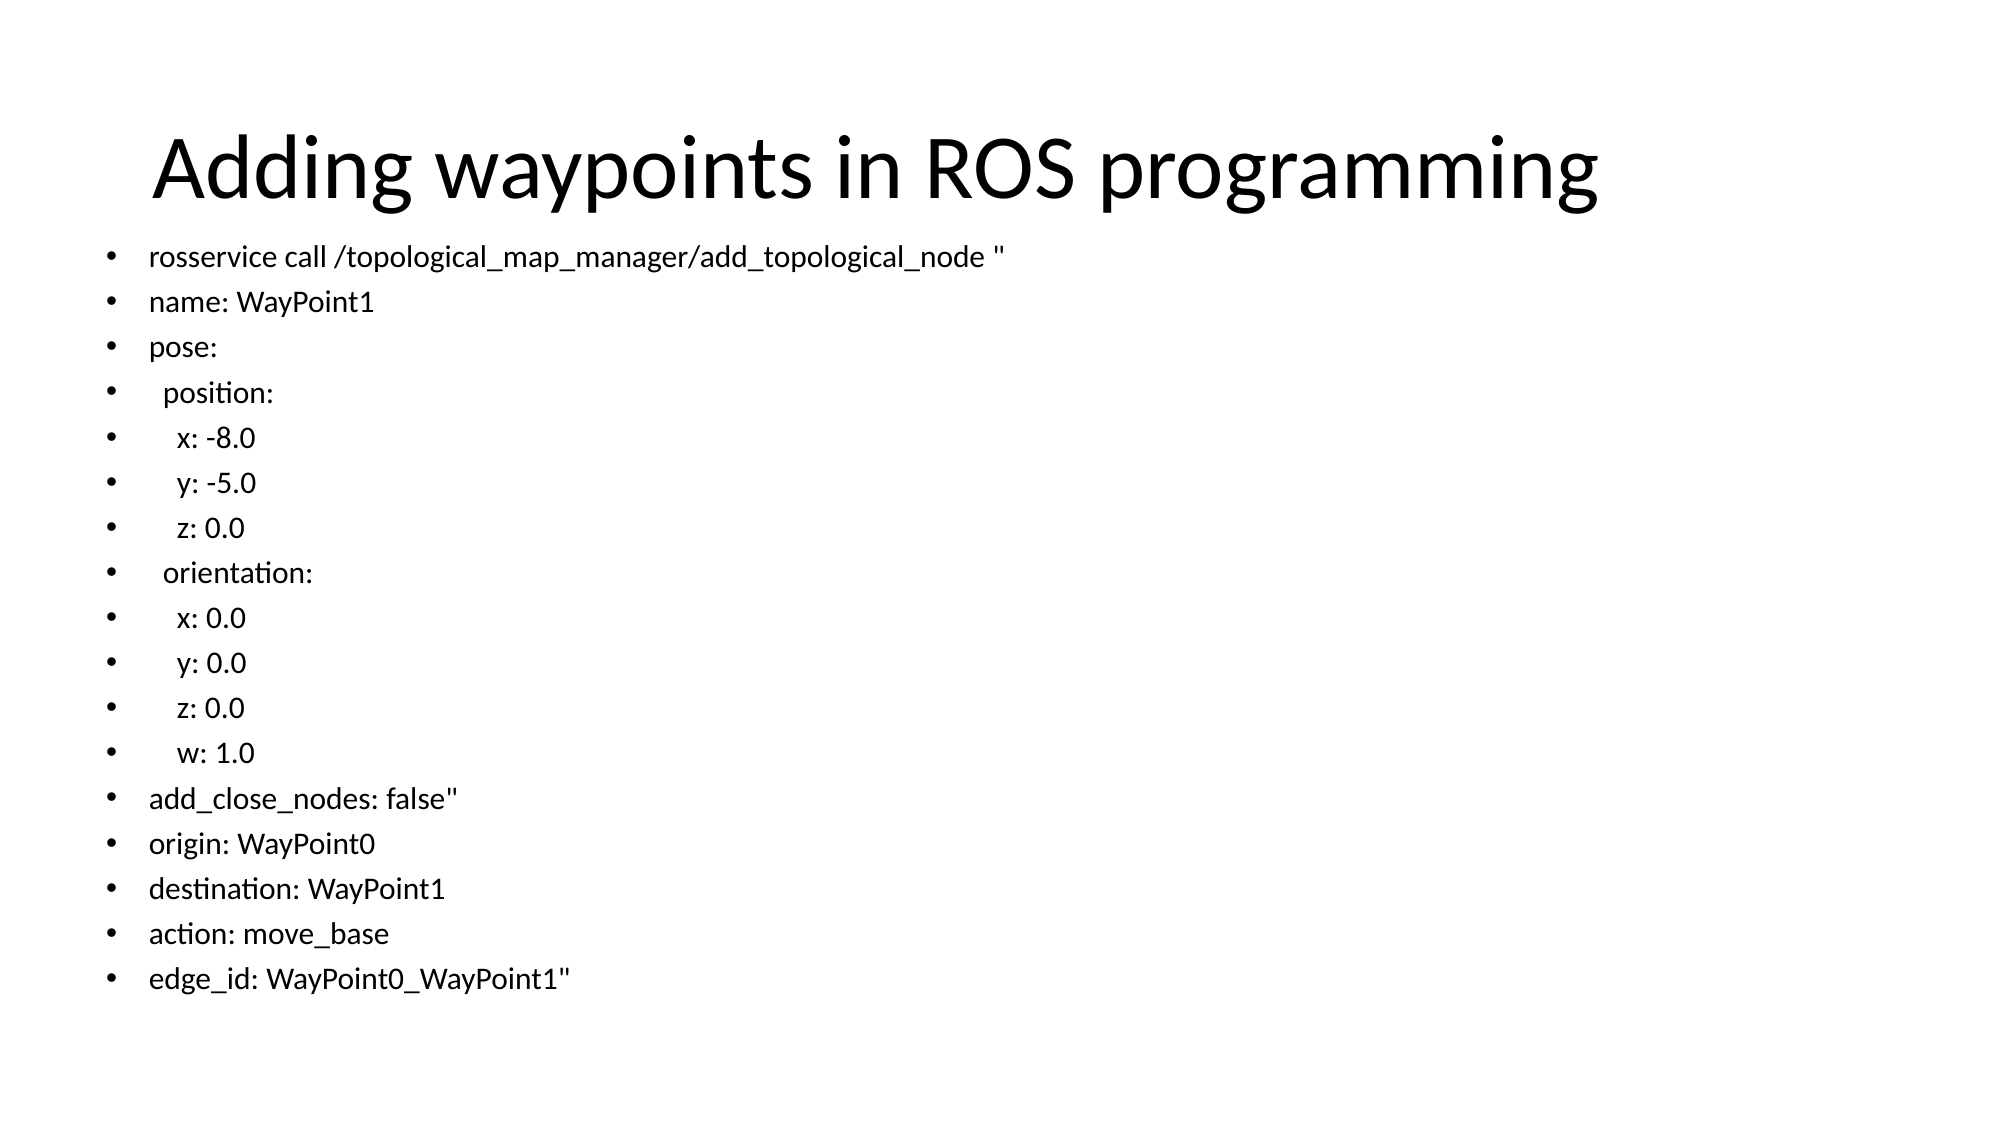

# Adding waypoints in ROS programming
rosservice call /topological_map_manager/add_topological_node "
name: WayPoint1
pose:
  position:
    x: -8.0
    y: -5.0
    z: 0.0
  orientation:
    x: 0.0
    y: 0.0
    z: 0.0
    w: 1.0
add_close_nodes: false"
origin: WayPoint0
destination: WayPoint1
action: move_base
edge_id: WayPoint0_WayPoint1"